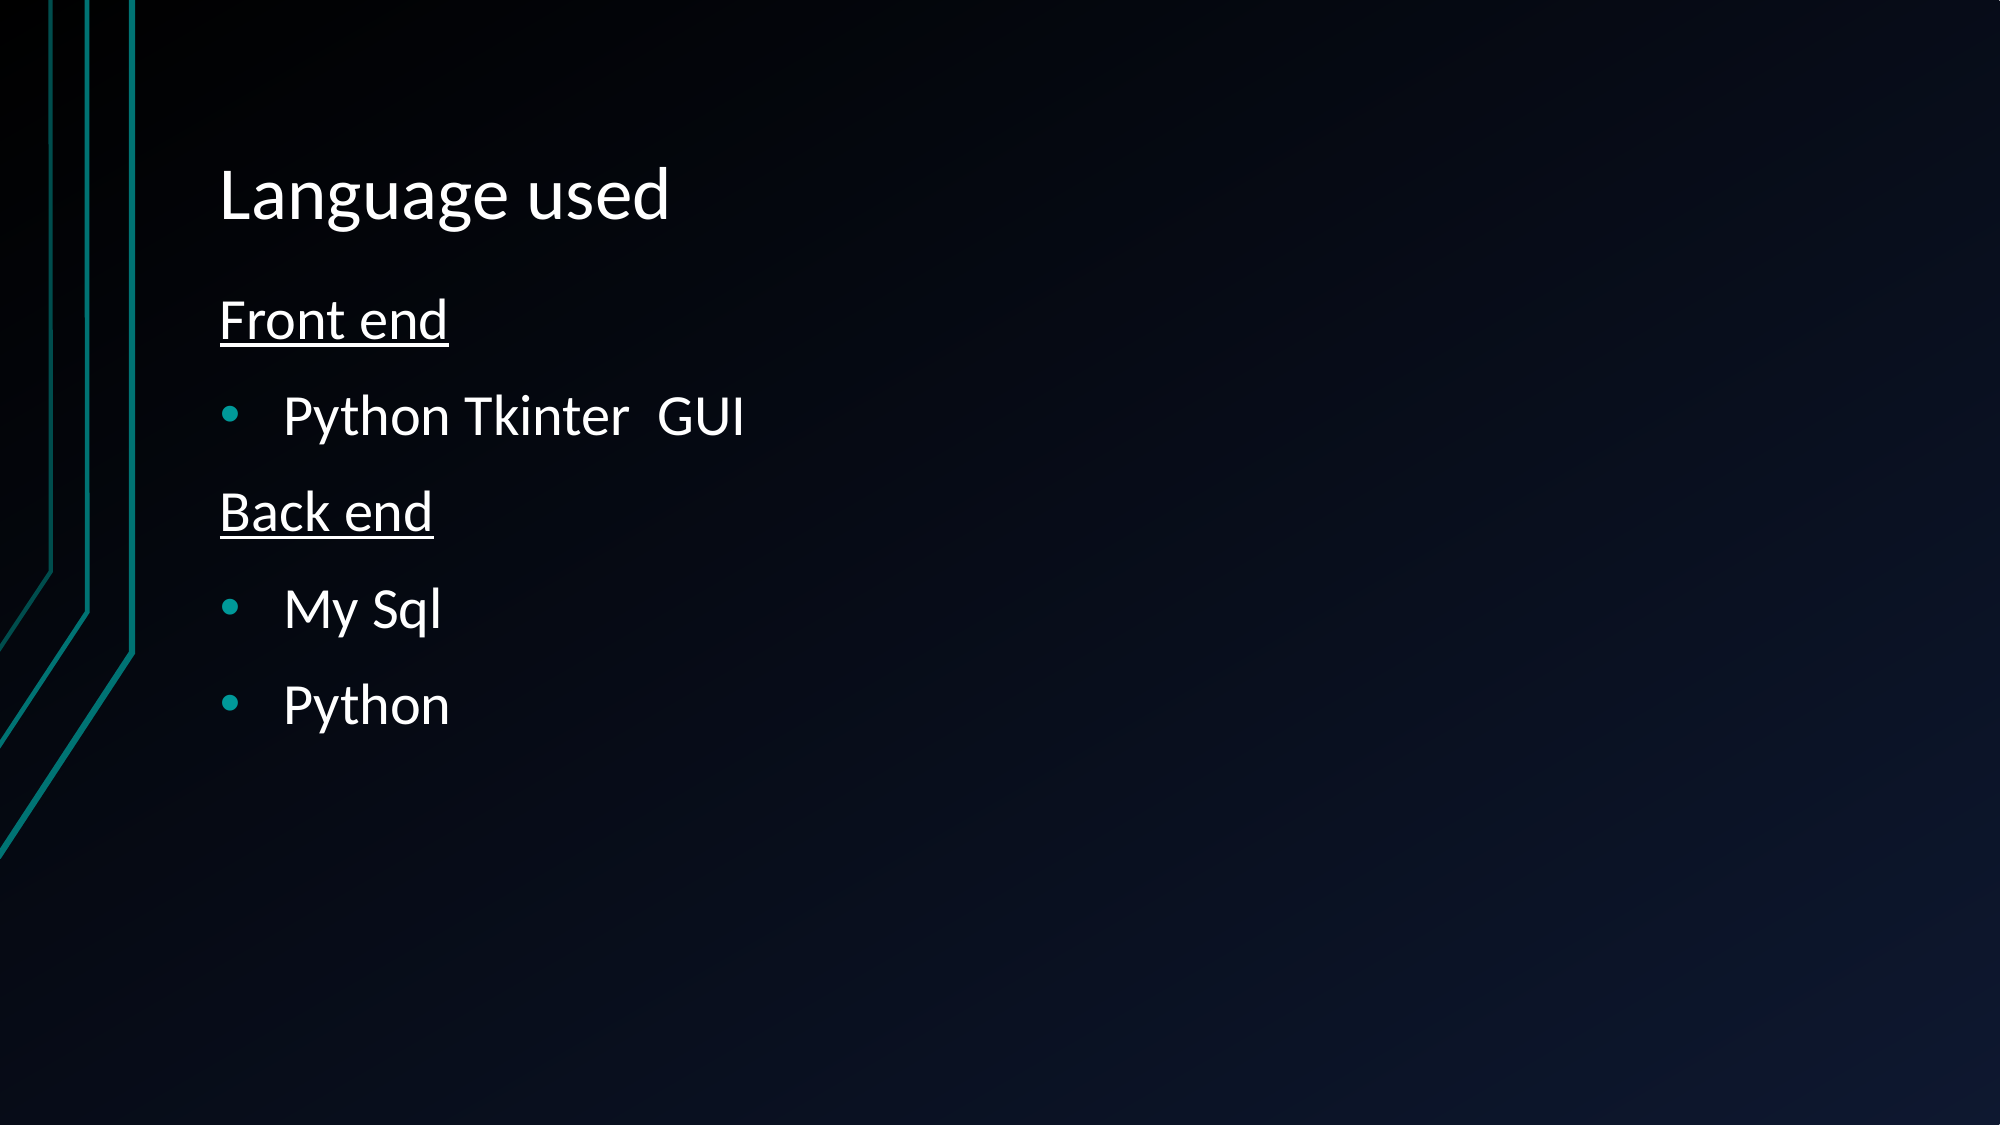

# Language used
Front end
 Python Tkinter  GUI
Back end
 My Sql
 Python